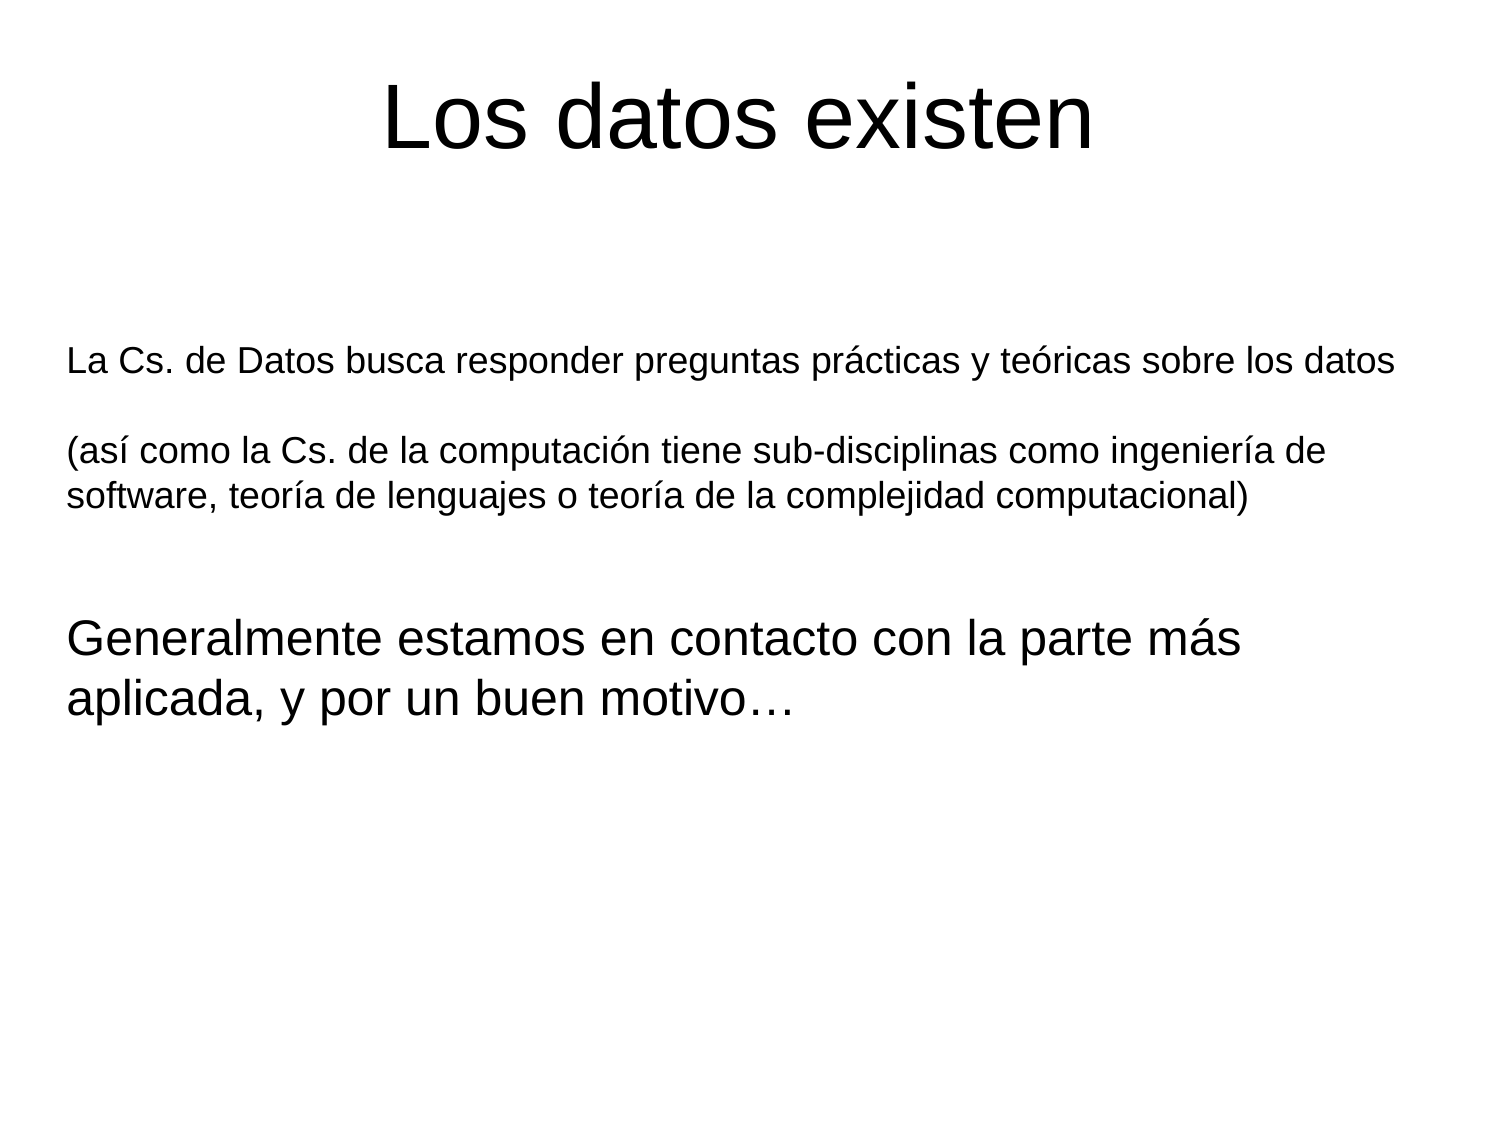

Los datos existen

La Cs. de Datos busca responder preguntas prácticas y teóricas sobre los datos

(así como la Cs. de la computación tiene sub-disciplinas como ingeniería de software, teoría de lenguajes o teoría de la complejidad computacional)

Generalmente estamos en contacto con la parte más aplicada, y por un buen motivo…